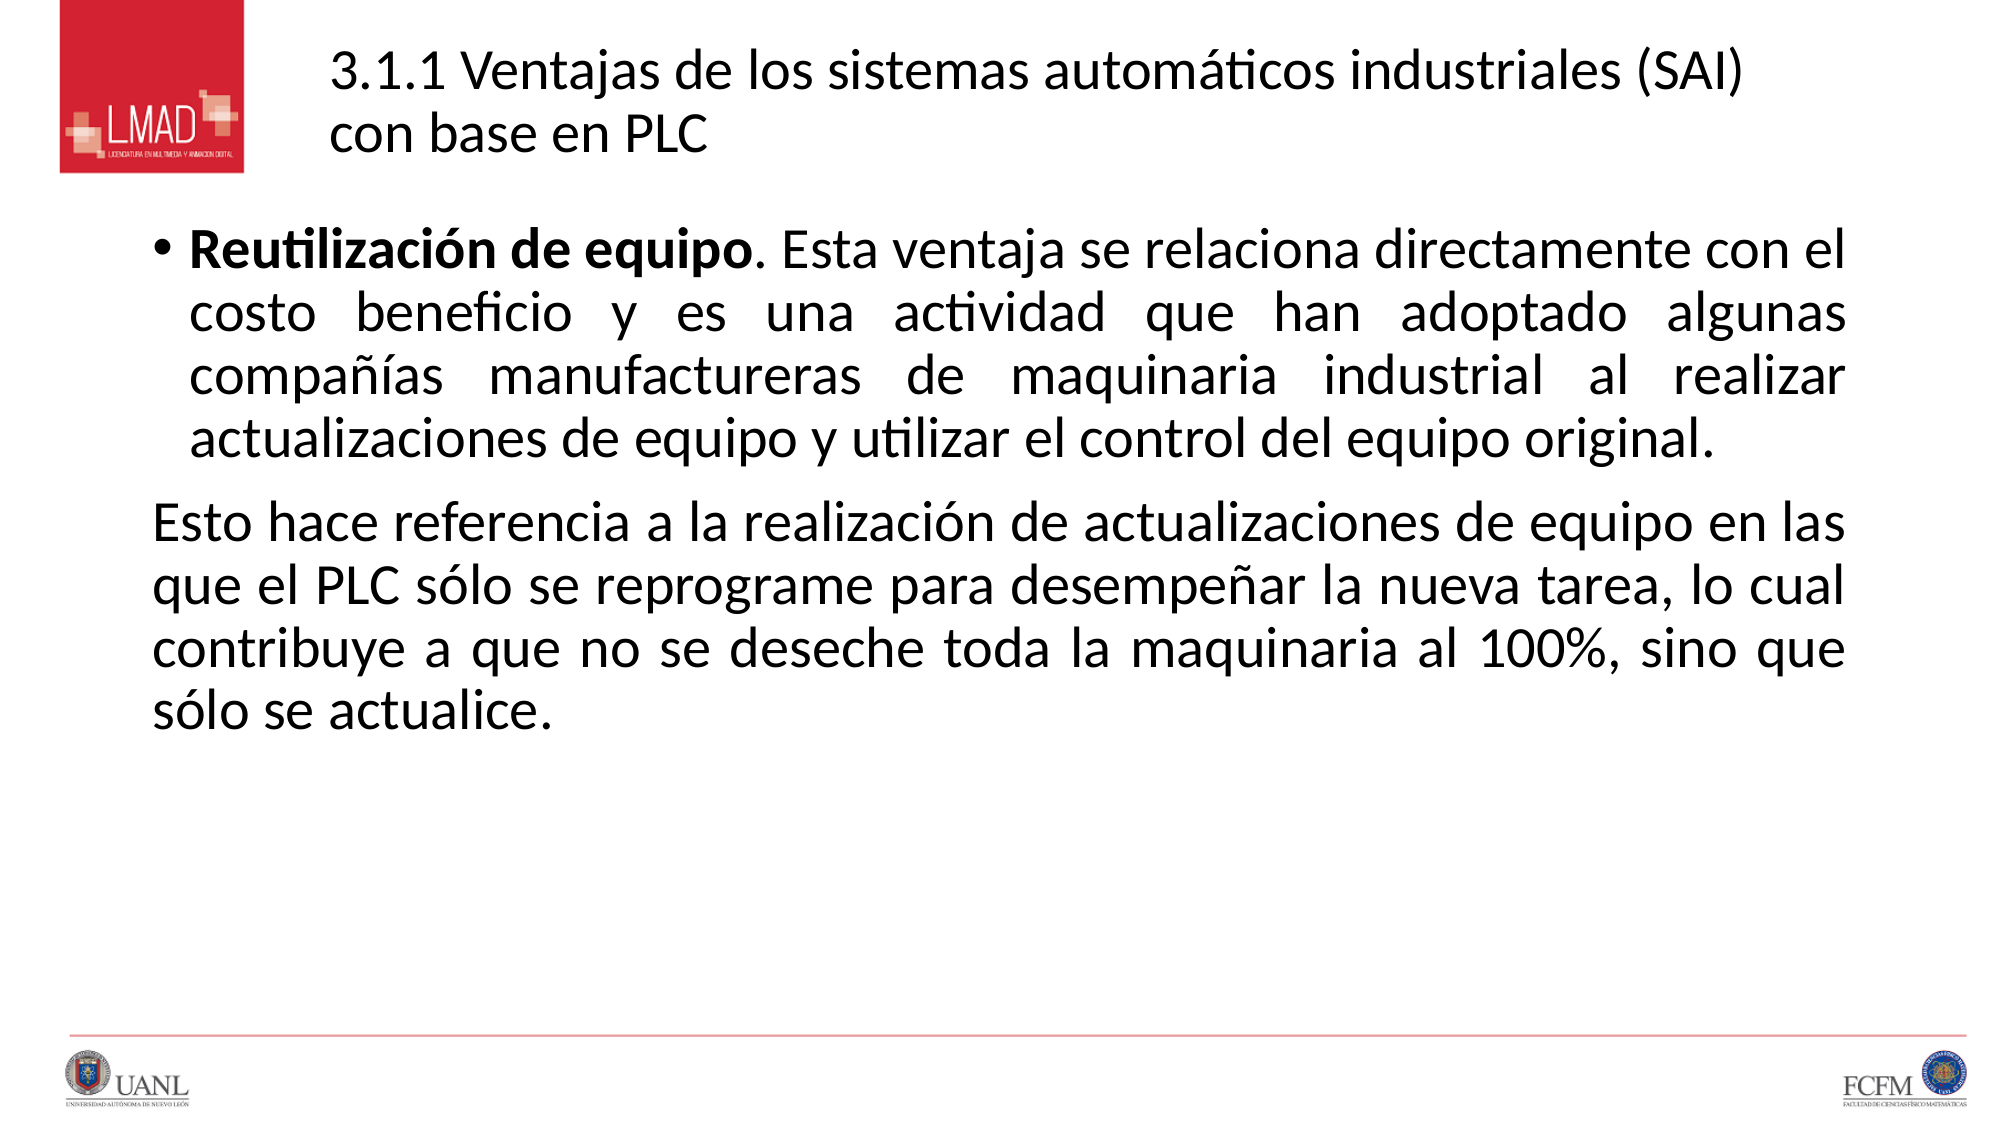

# 3.1.1 Ventajas de los sistemas automáticos industriales (SAI) con base en PLC
Reutilización de equipo. Esta ventaja se relaciona directamente con el costo beneficio y es una actividad que han adoptado algunas compañías manufactureras de maquinaria industrial al realizar actualizaciones de equipo y utilizar el control del equipo original.
Esto hace referencia a la realización de actualizaciones de equipo en las que el PLC sólo se reprograme para desempeñar la nueva tarea, lo cual contribuye a que no se deseche toda la maquinaria al 100%, sino que sólo se actualice.